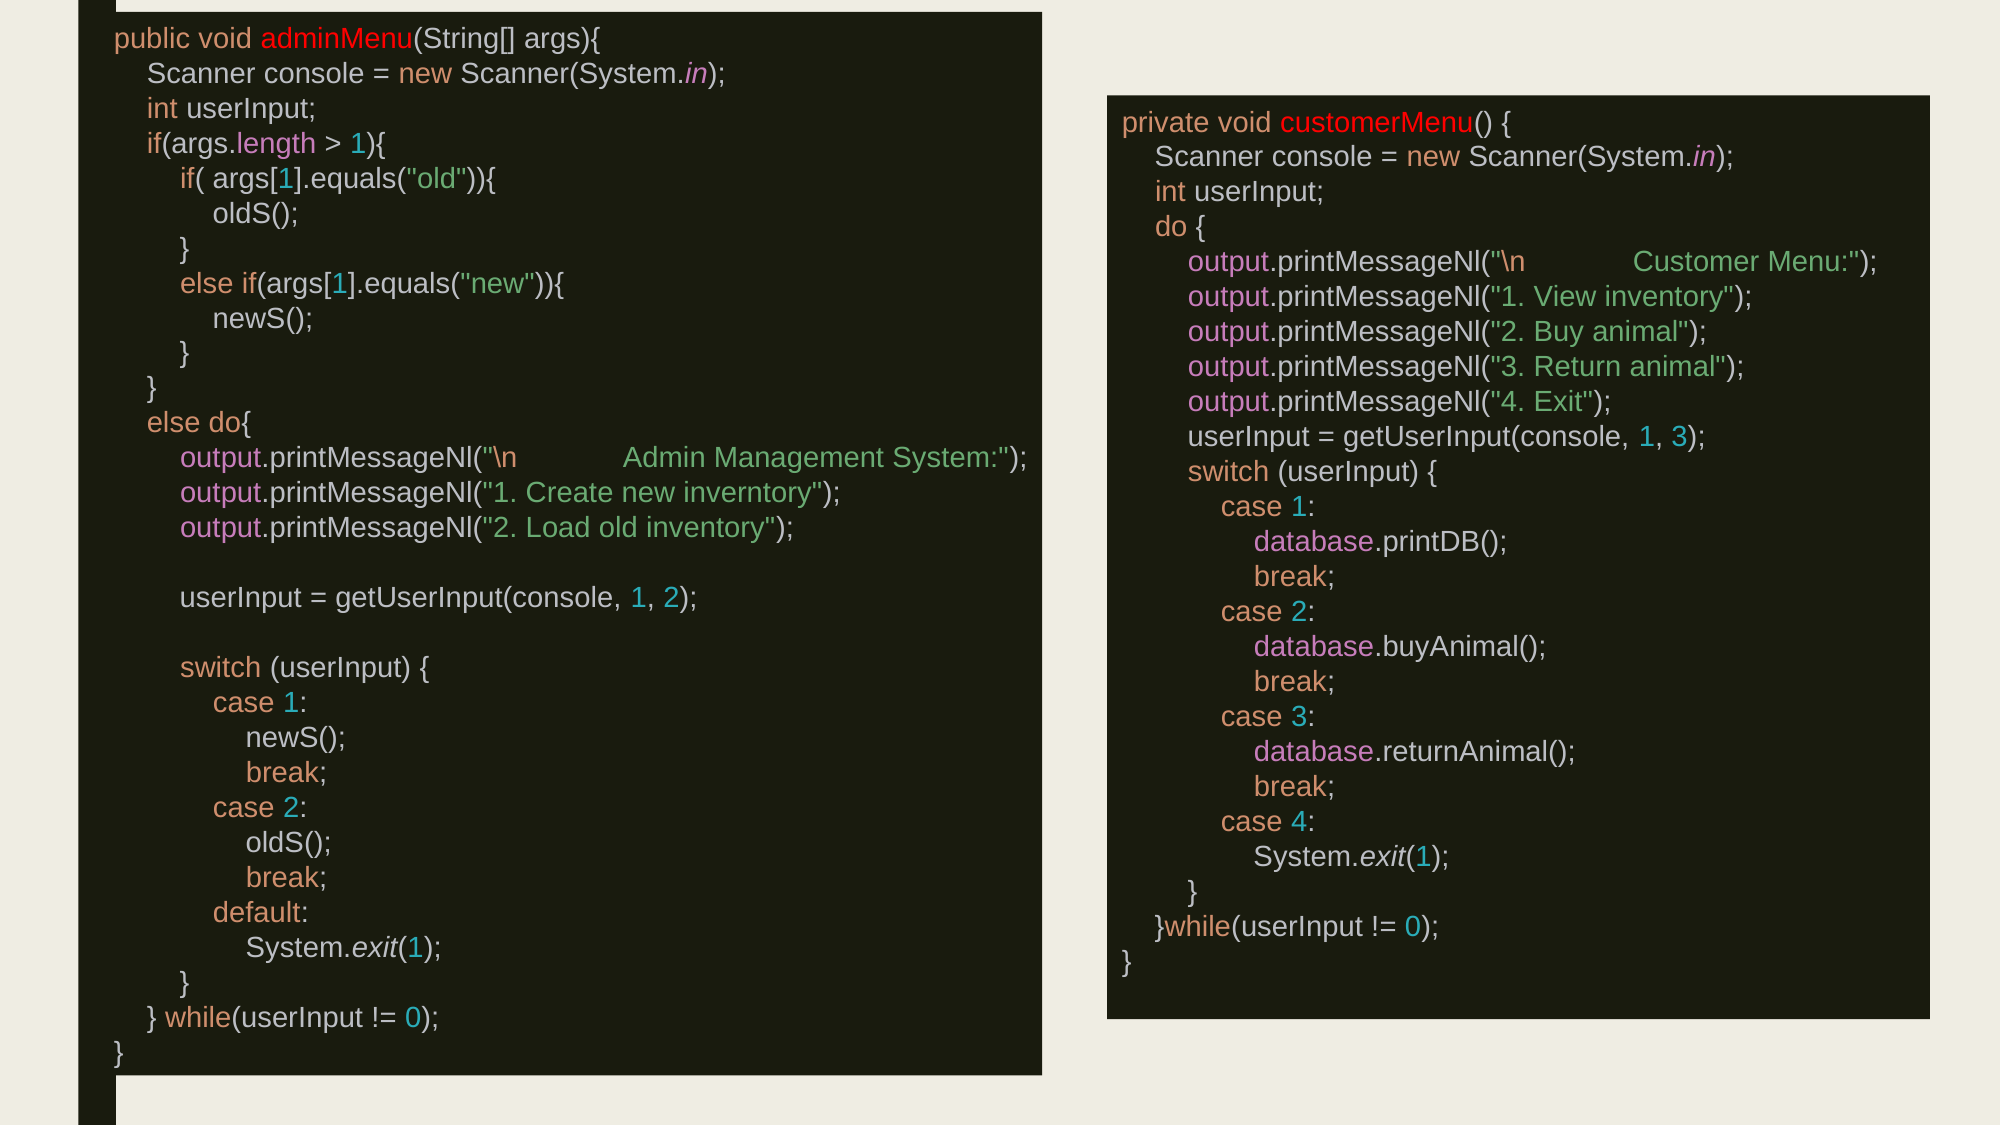

public void adminMenu(String[] args){
    Scanner console = new Scanner(System.in);
    int userInput;
    if(args.length > 1){
        if( args[1].equals("old")){
            oldS();
        }
        else if(args[1].equals("new")){
            newS();
        }
    }
    else do{
        output.printMessageNl("\n             Admin Management System:");
        output.printMessageNl("1. Create new inverntory");
        output.printMessageNl("2. Load old inventory");
        userInput = getUserInput(console, 1, 2);
        switch (userInput) {
            case 1:
                newS();
                break;
            case 2:
                oldS();
                break;
            default:
                System.exit(1);
        }
    } while(userInput != 0);
}
private void customerMenu() {
    Scanner console = new Scanner(System.in);
    int userInput;
    do {
        output.printMessageNl("\n             Customer Menu:");
        output.printMessageNl("1. View inventory");
        output.printMessageNl("2. Buy animal");
        output.printMessageNl("3. Return animal");
        output.printMessageNl("4. Exit");
        userInput = getUserInput(console, 1, 3);
        switch (userInput) {
            case 1:
                database.printDB();
                break;
            case 2:
                database.buyAnimal();
                break;
            case 3:
                database.returnAnimal();
                break;
            case 4:
                System.exit(1);
        }
    }while(userInput != 0);
}